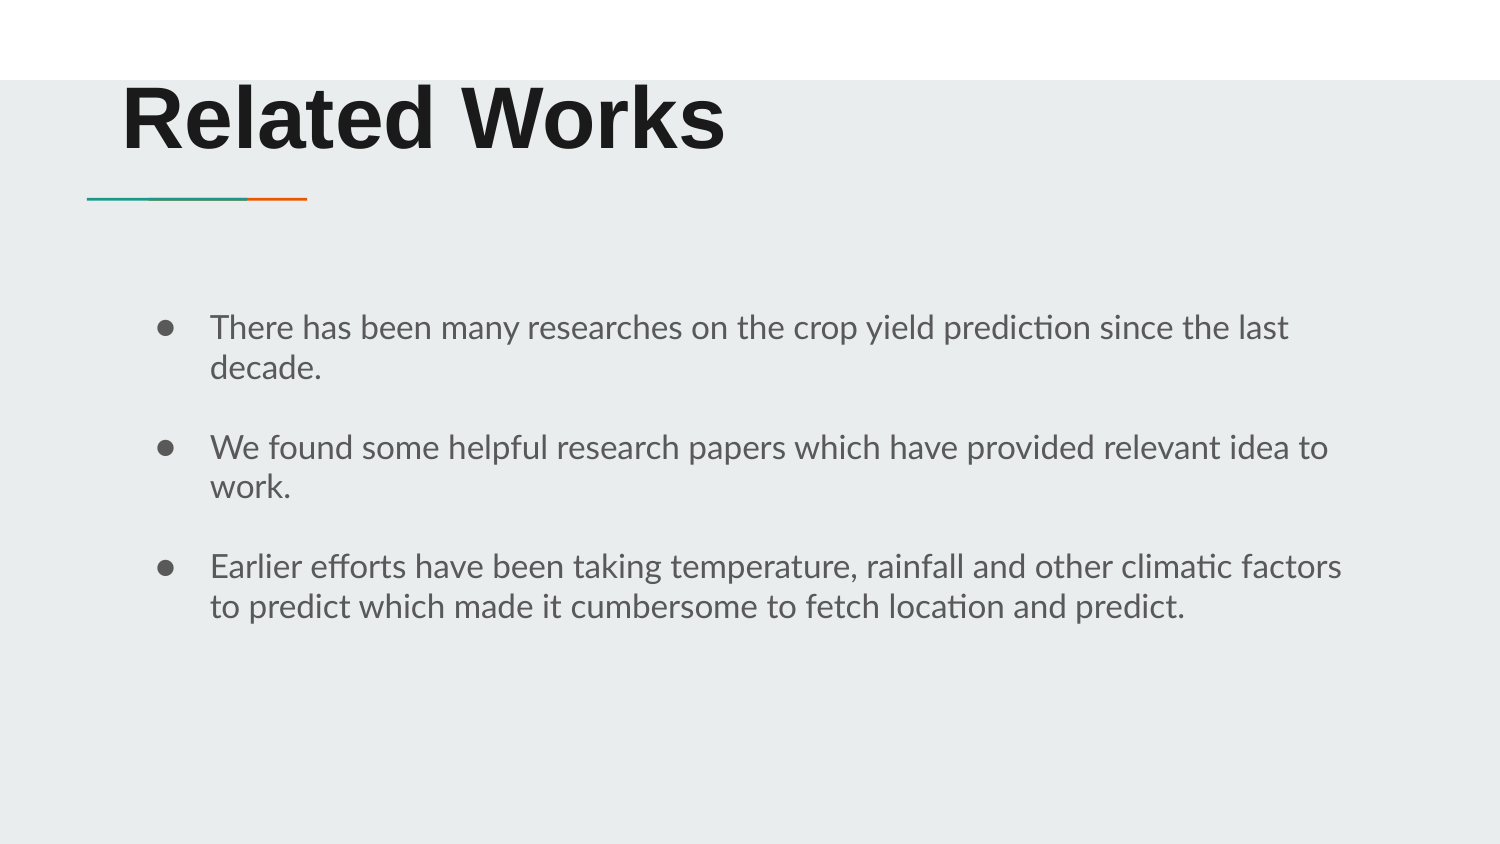

# Related Works
There has been many researches on the crop yield prediction since the last decade.

We found some helpful research papers which have provided relevant idea to work.

Earlier efforts have been taking temperature, rainfall and other climatic factors to predict which made it cumbersome to fetch location and predict.